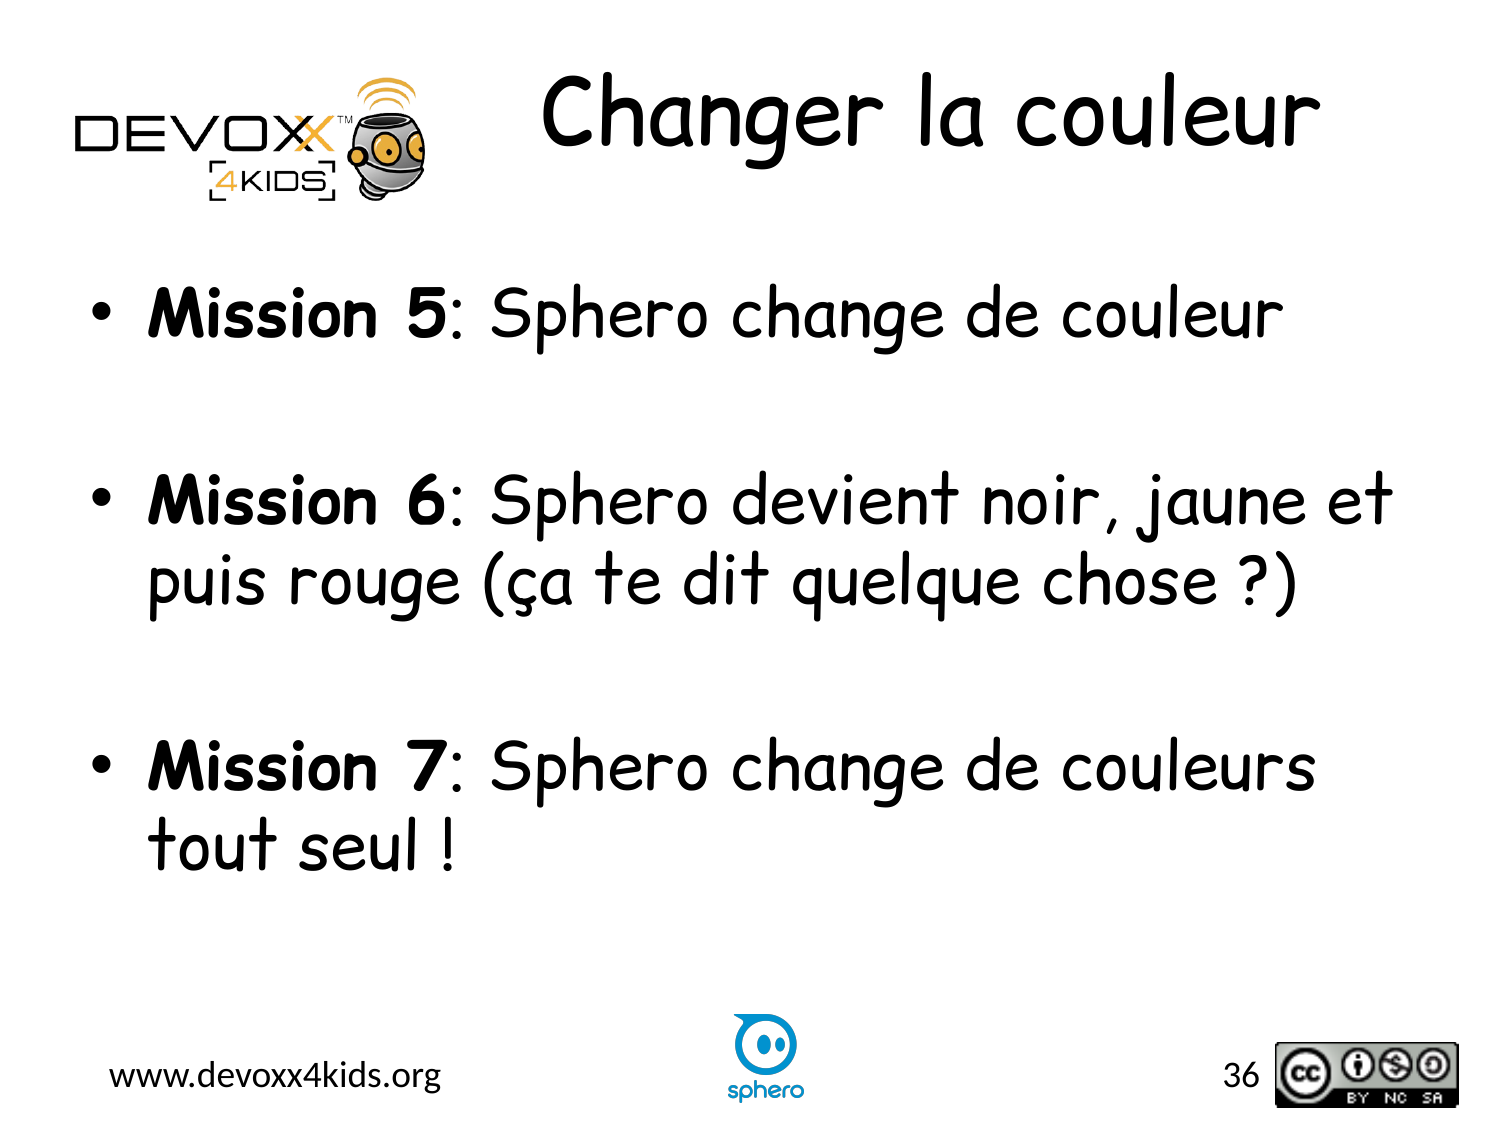

# Changer la couleur
Mission 5: Sphero change de couleur

Mission 6: Sphero devient noir, jaune et puis rouge (ça te dit quelque chose ?)

Mission 7: Sphero change de couleurs tout seul !
36